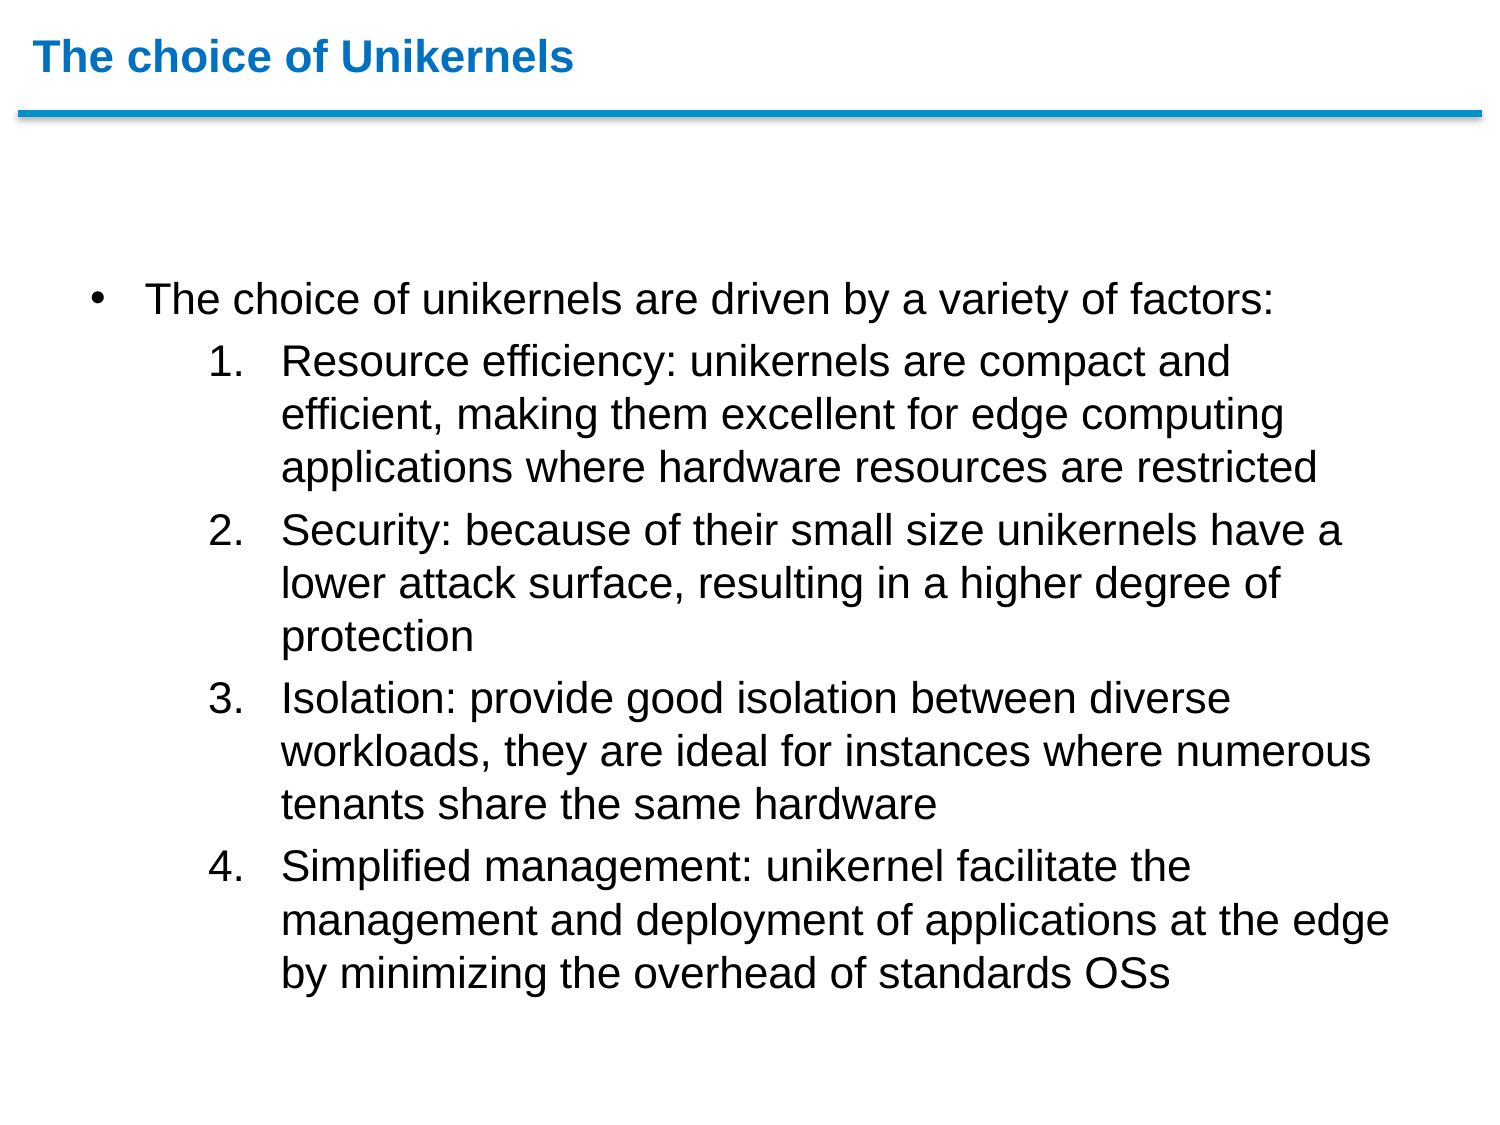

# The choice of Unikernels
The choice of unikernels are driven by a variety of factors:
Resource efficiency: unikernels are compact and efficient, making them excellent for edge computing applications where hardware resources are restricted
Security: because of their small size unikernels have a lower attack surface, resulting in a higher degree of protection
Isolation: provide good isolation between diverse workloads, they are ideal for instances where numerous tenants share the same hardware
Simplified management: unikernel facilitate the management and deployment of applications at the edge by minimizing the overhead of standards OSs